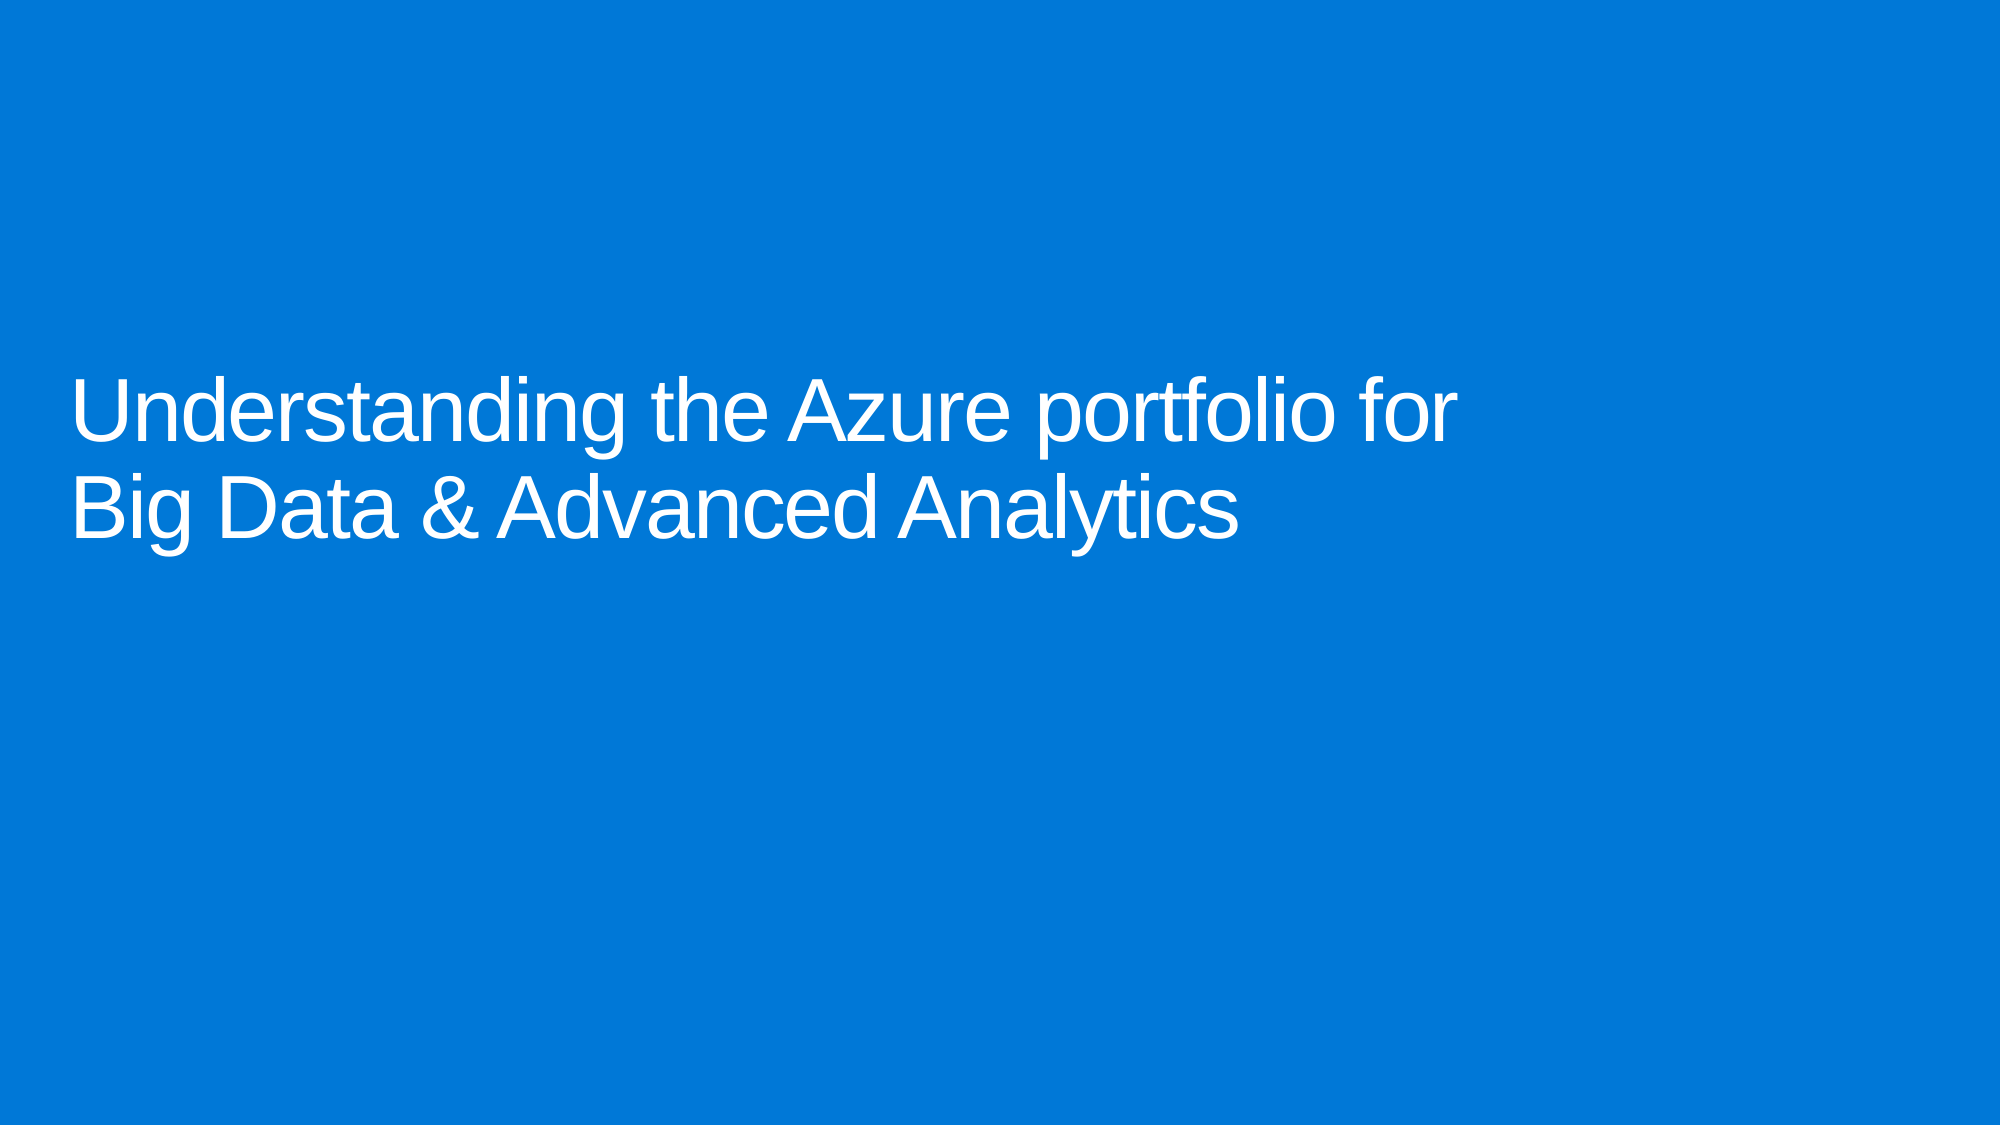

# Understanding the Azure portfolio for Big Data & Advanced Analytics